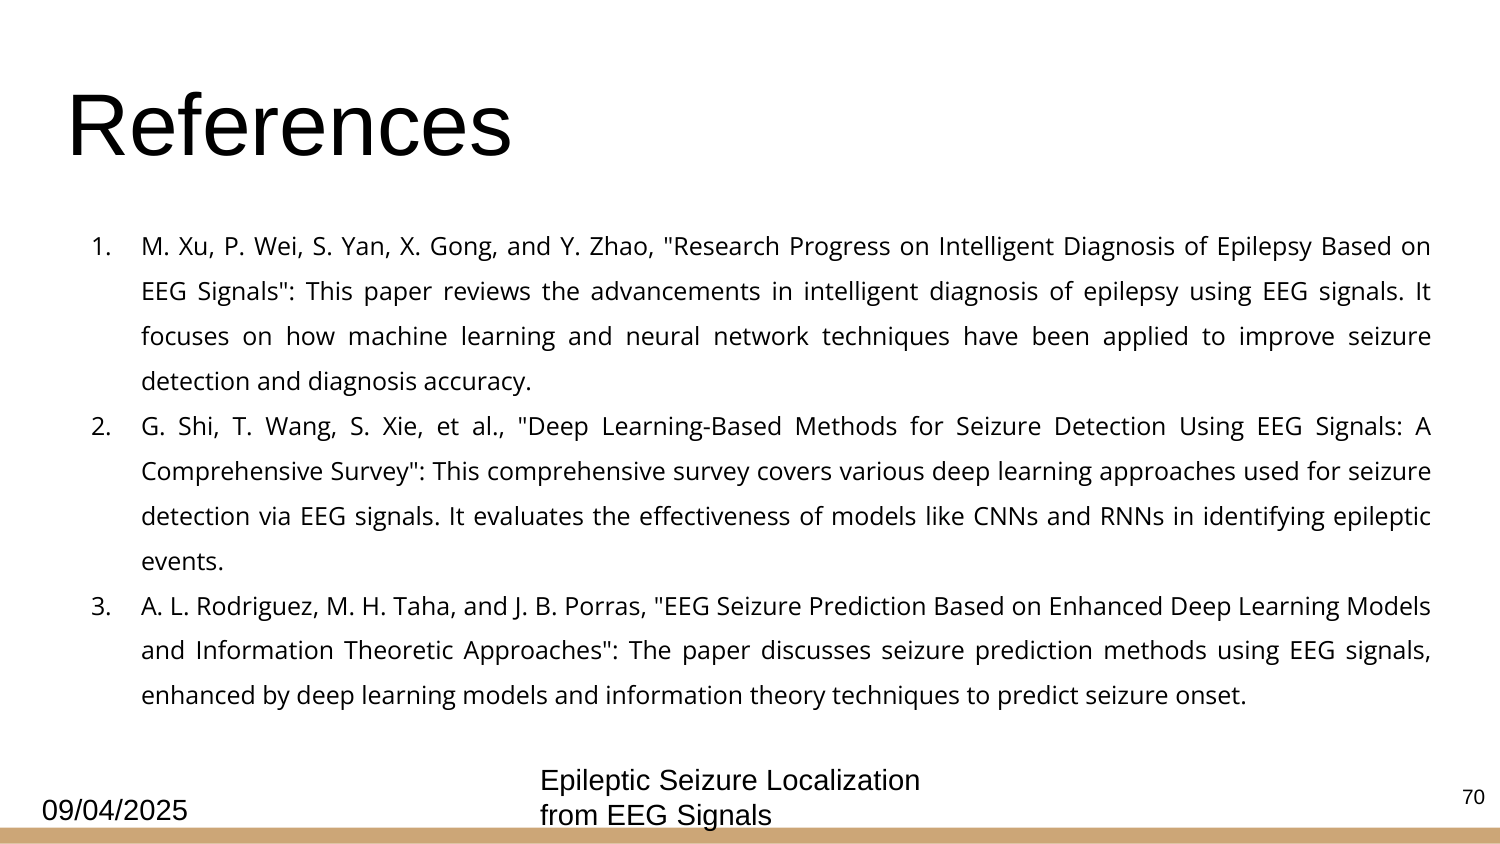

# References
M. Xu, P. Wei, S. Yan, X. Gong, and Y. Zhao, "Research Progress on Intelligent Diagnosis of Epilepsy Based on EEG Signals": This paper reviews the advancements in intelligent diagnosis of epilepsy using EEG signals. It focuses on how machine learning and neural network techniques have been applied to improve seizure detection and diagnosis accuracy.
G. Shi, T. Wang, S. Xie, et al., "Deep Learning-Based Methods for Seizure Detection Using EEG Signals: A Comprehensive Survey": This comprehensive survey covers various deep learning approaches used for seizure detection via EEG signals. It evaluates the effectiveness of models like CNNs and RNNs in identifying epileptic events.
A. L. Rodriguez, M. H. Taha, and J. B. Porras, "EEG Seizure Prediction Based on Enhanced Deep Learning Models and Information Theoretic Approaches": The paper discusses seizure prediction methods using EEG signals, enhanced by deep learning models and information theory techniques to predict seizure onset.
70
Epileptic Seizure Localization from EEG Signals
09/04/2025